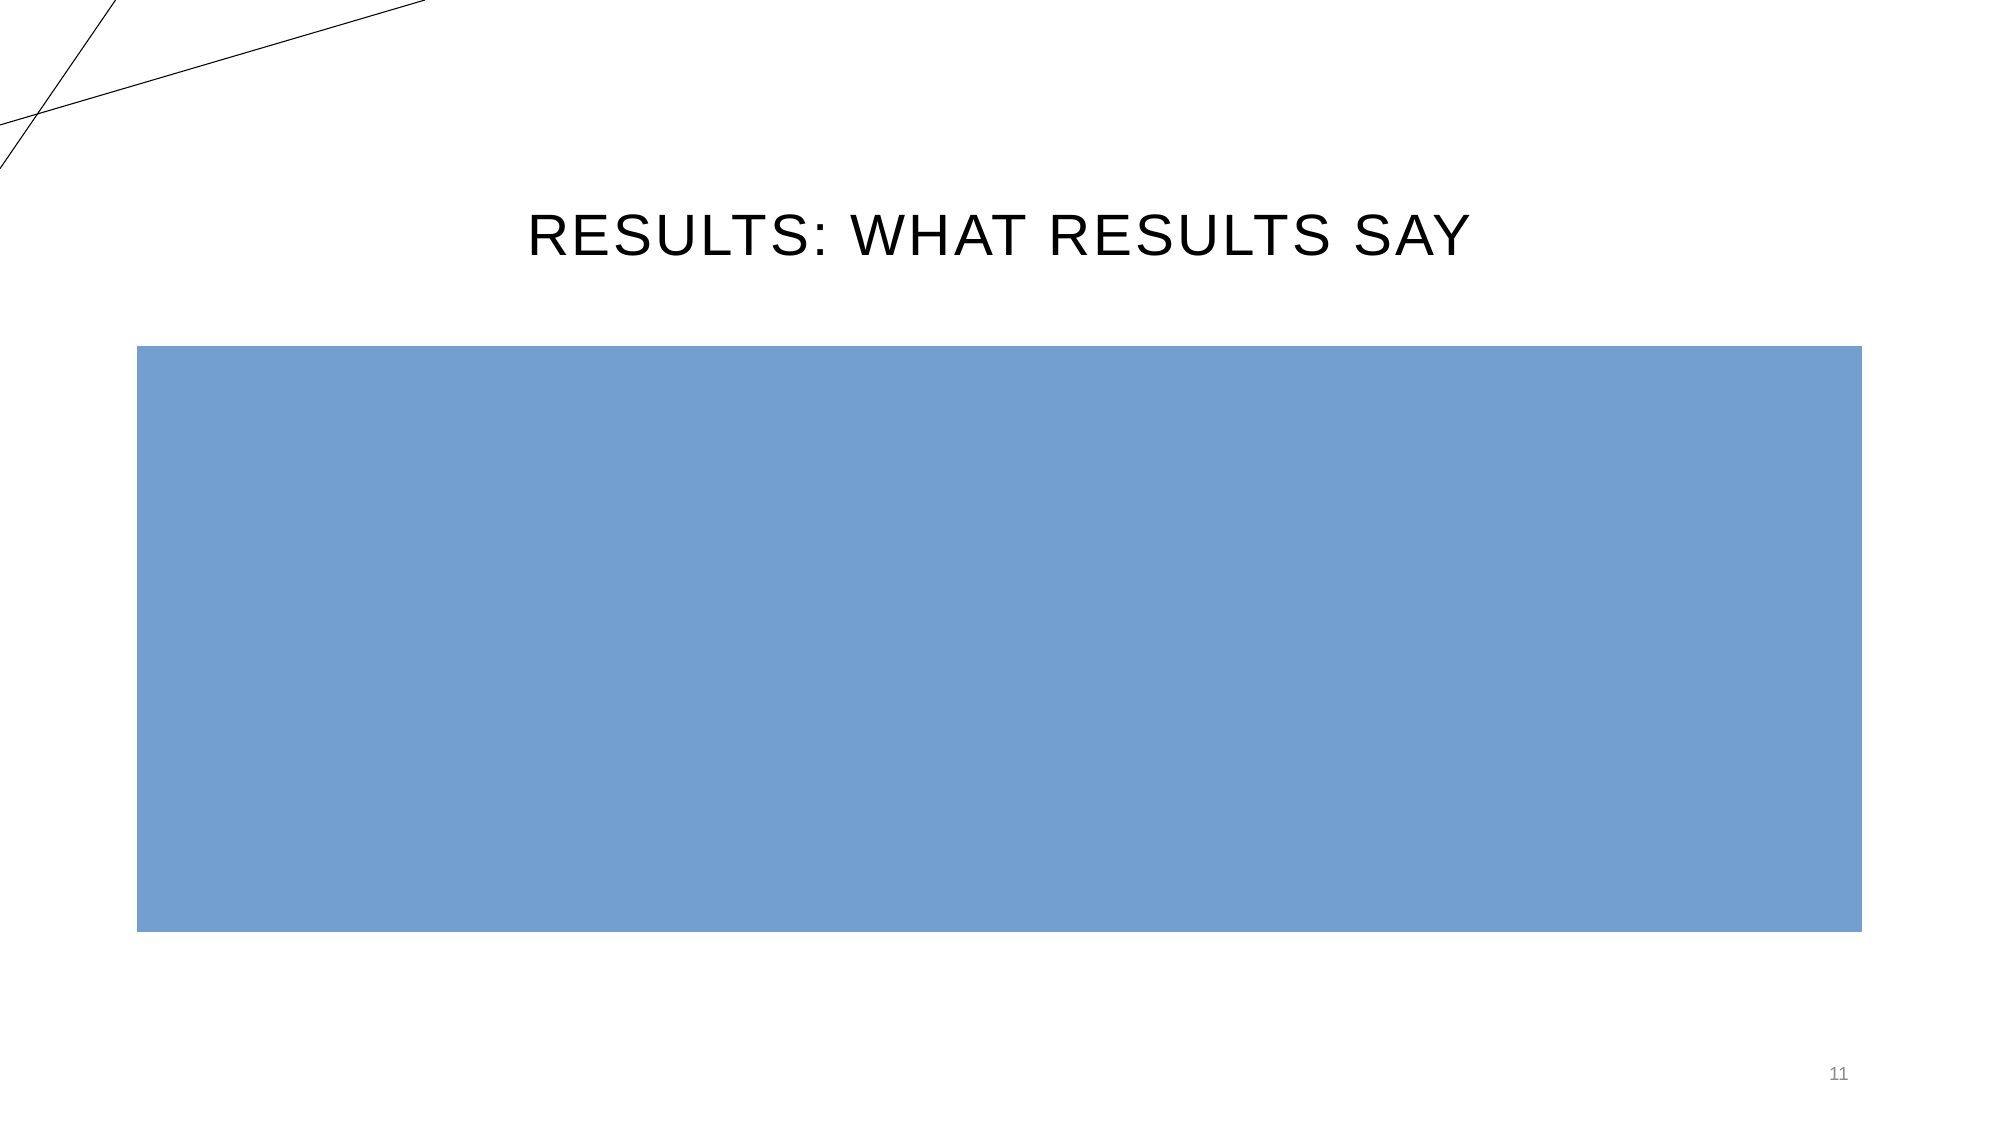

# Results: What results say
Three conclusions as Anthony said for the conclusion
Turnout may change the election, people wait and see to come out later!
We are not looking into independent voters yet, an invariable that can change the entire election results!
Polling is not great!

Future study:
Look into independent voter, have an investigation into what parameters can affect Haley’s voter to one or another candidate

11